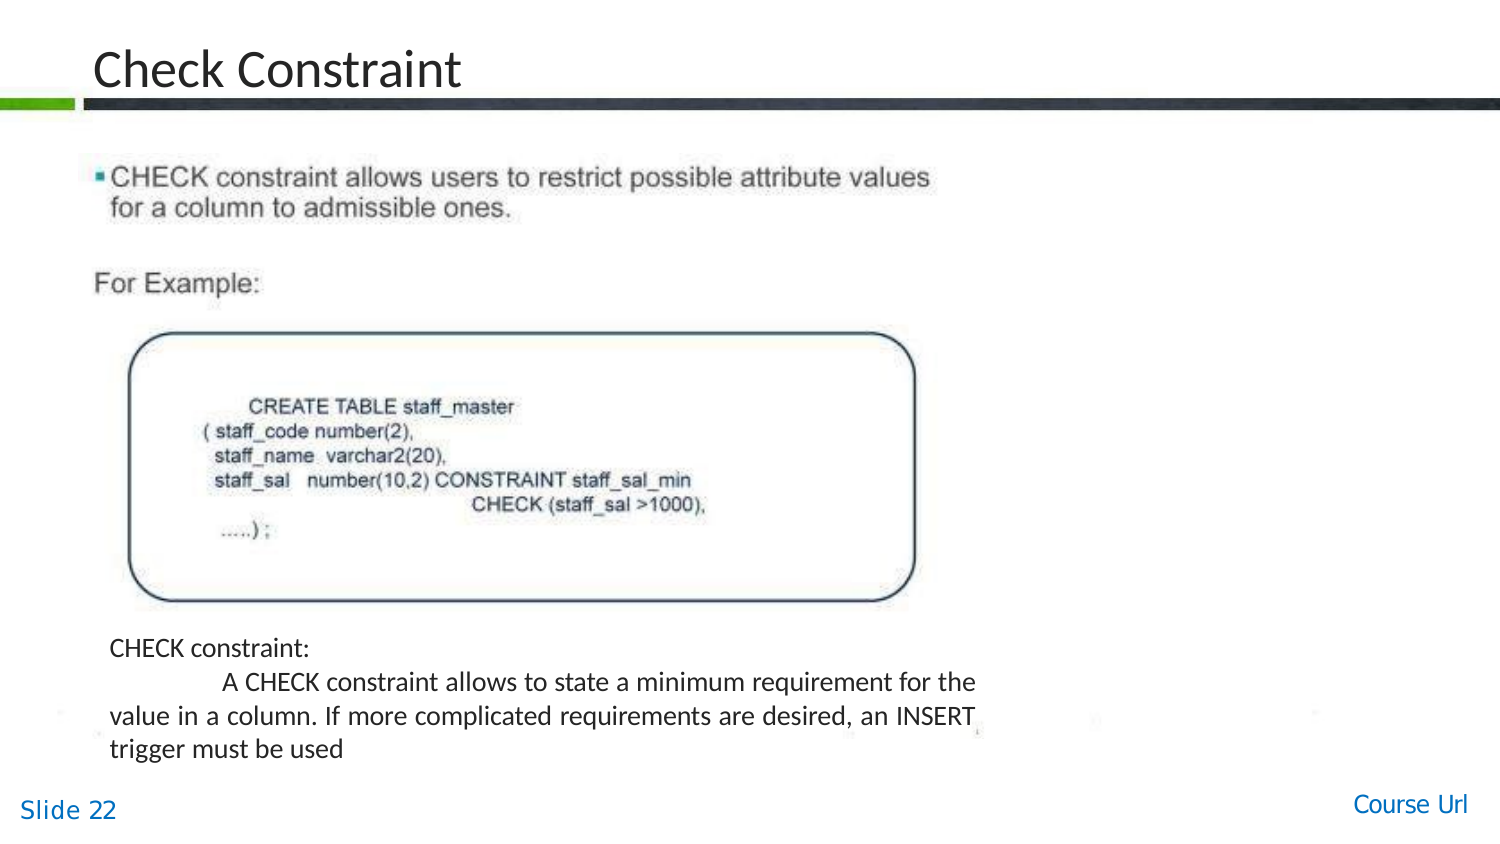

# Check Constraint

CHECK constraint:
A CHECK constraint allows to state a minimum requirement for the  value in a column. If more complicated requirements are desired, an INSERT  trigger must be used
Course Url
Slide 22